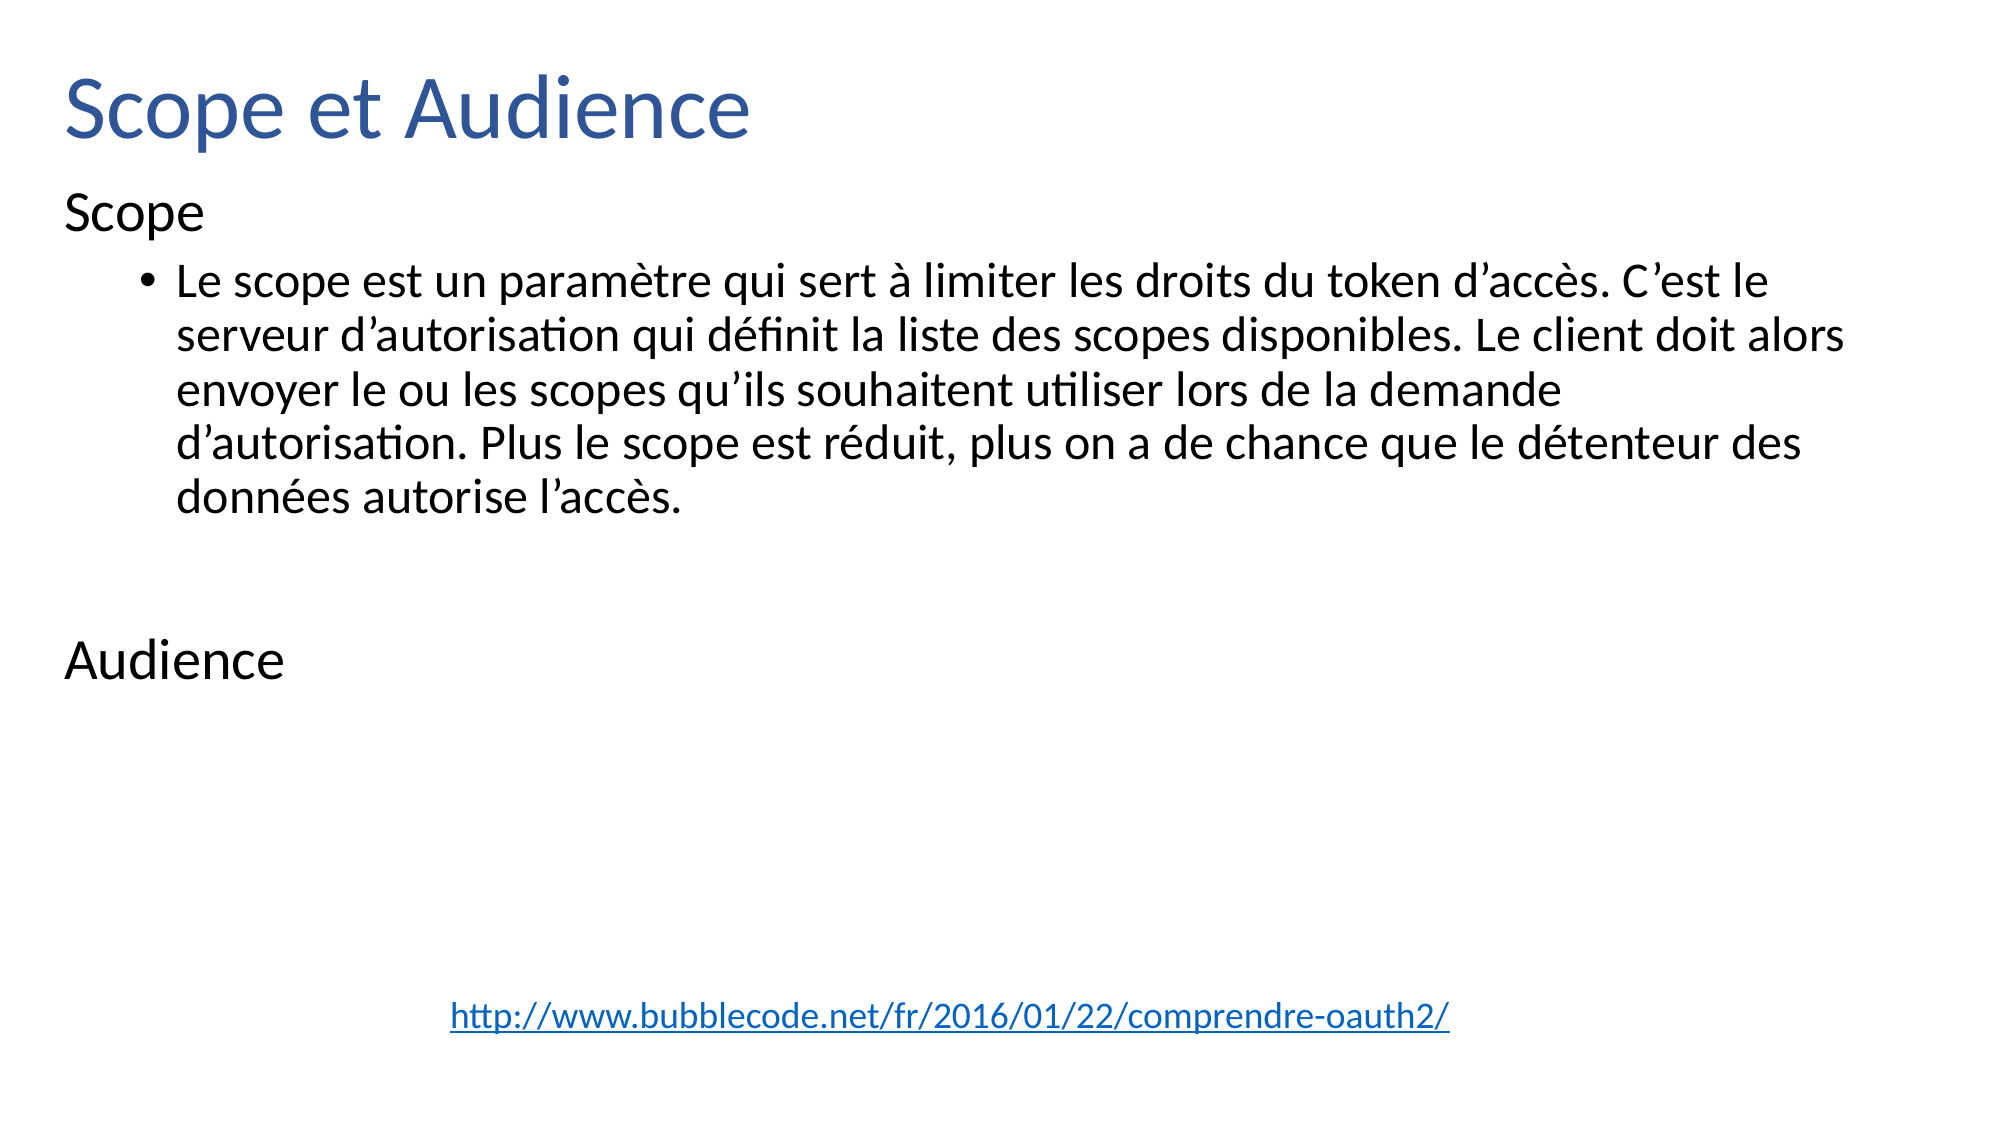

# Scope et Audience
Scope
Le scope est un paramètre qui sert à limiter les droits du token d’accès. C’est le serveur d’autorisation qui définit la liste des scopes disponibles. Le client doit alors envoyer le ou les scopes qu’ils souhaitent utiliser lors de la demande d’autorisation. Plus le scope est réduit, plus on a de chance que le détenteur des données autorise l’accès.

Audience
http://www.bubblecode.net/fr/2016/01/22/comprendre-oauth2/